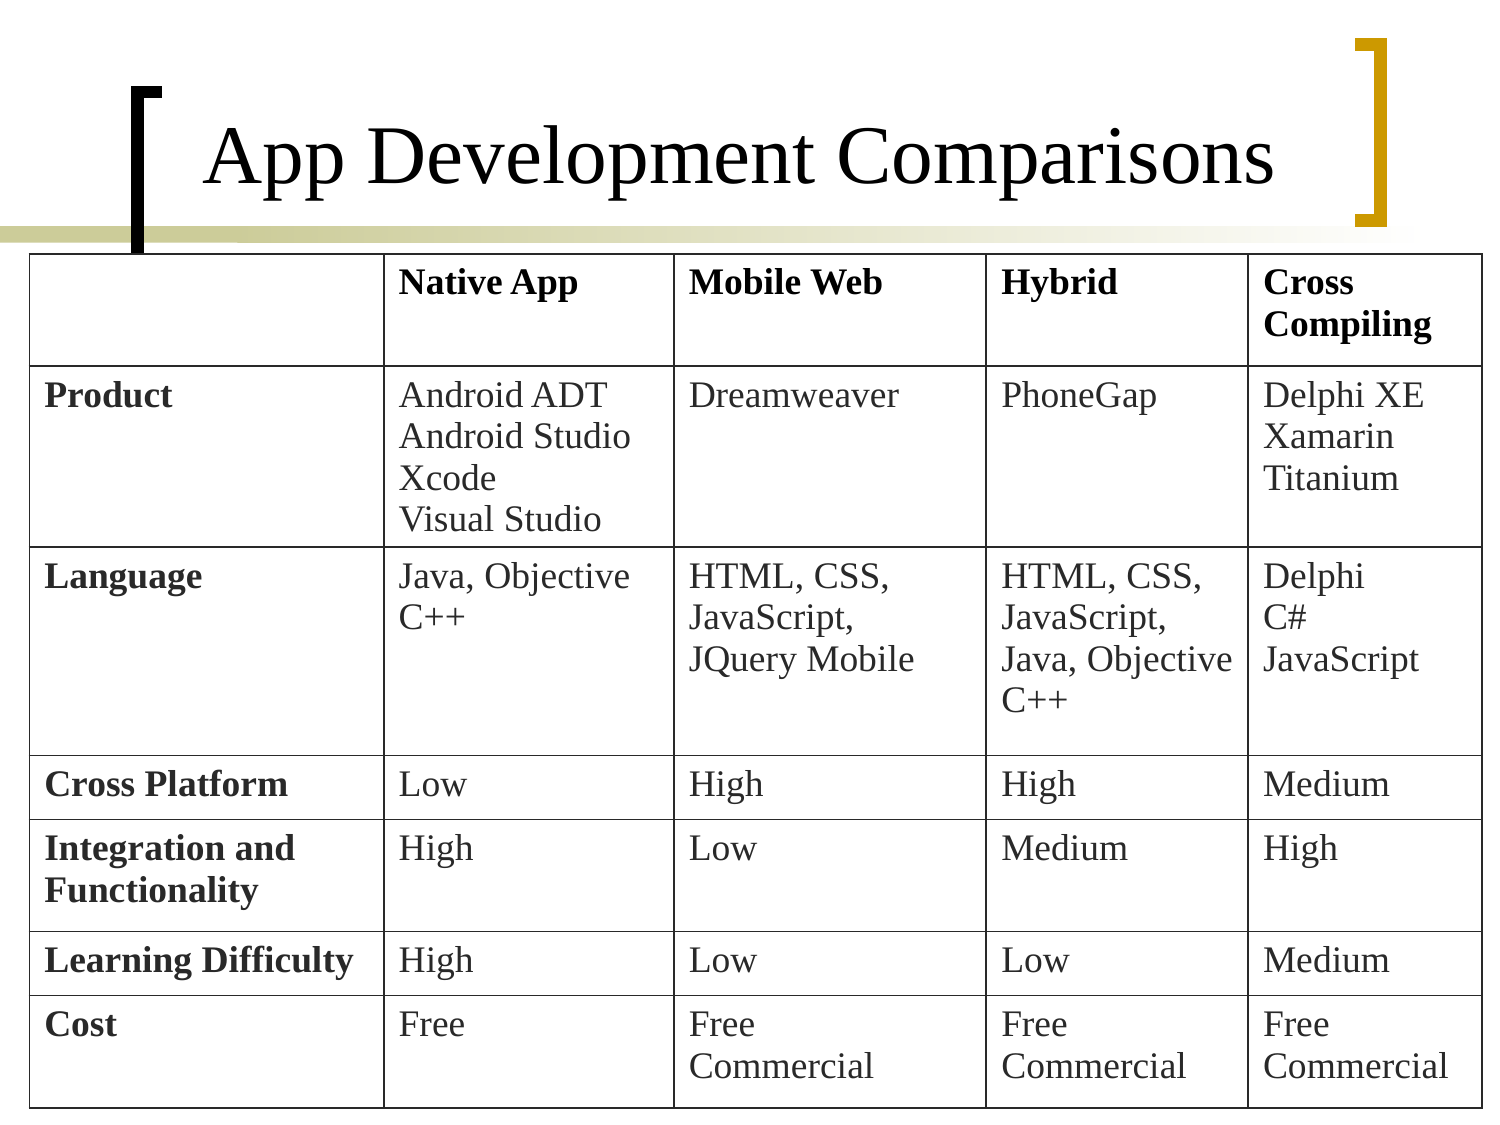

# App Development Comparisons
|  | Native App | Mobile Web | Hybrid | Cross Compiling |
| --- | --- | --- | --- | --- |
| Product | Android ADT Android Studio Xcode Visual Studio | Dreamweaver | PhoneGap | Delphi XE Xamarin Titanium |
| Language | Java, Objective C++ | HTML, CSS, JavaScript, JQuery Mobile | HTML, CSS, JavaScript, Java, Objective C++ | Delphi C# JavaScript |
| Cross Platform | Low | High | High | Medium |
| Integration and Functionality | High | Low | Medium | High |
| Learning Difficulty | High | Low | Low | Medium |
| Cost | Free | Free Commercial | Free Commercial | Free Commercial |
91